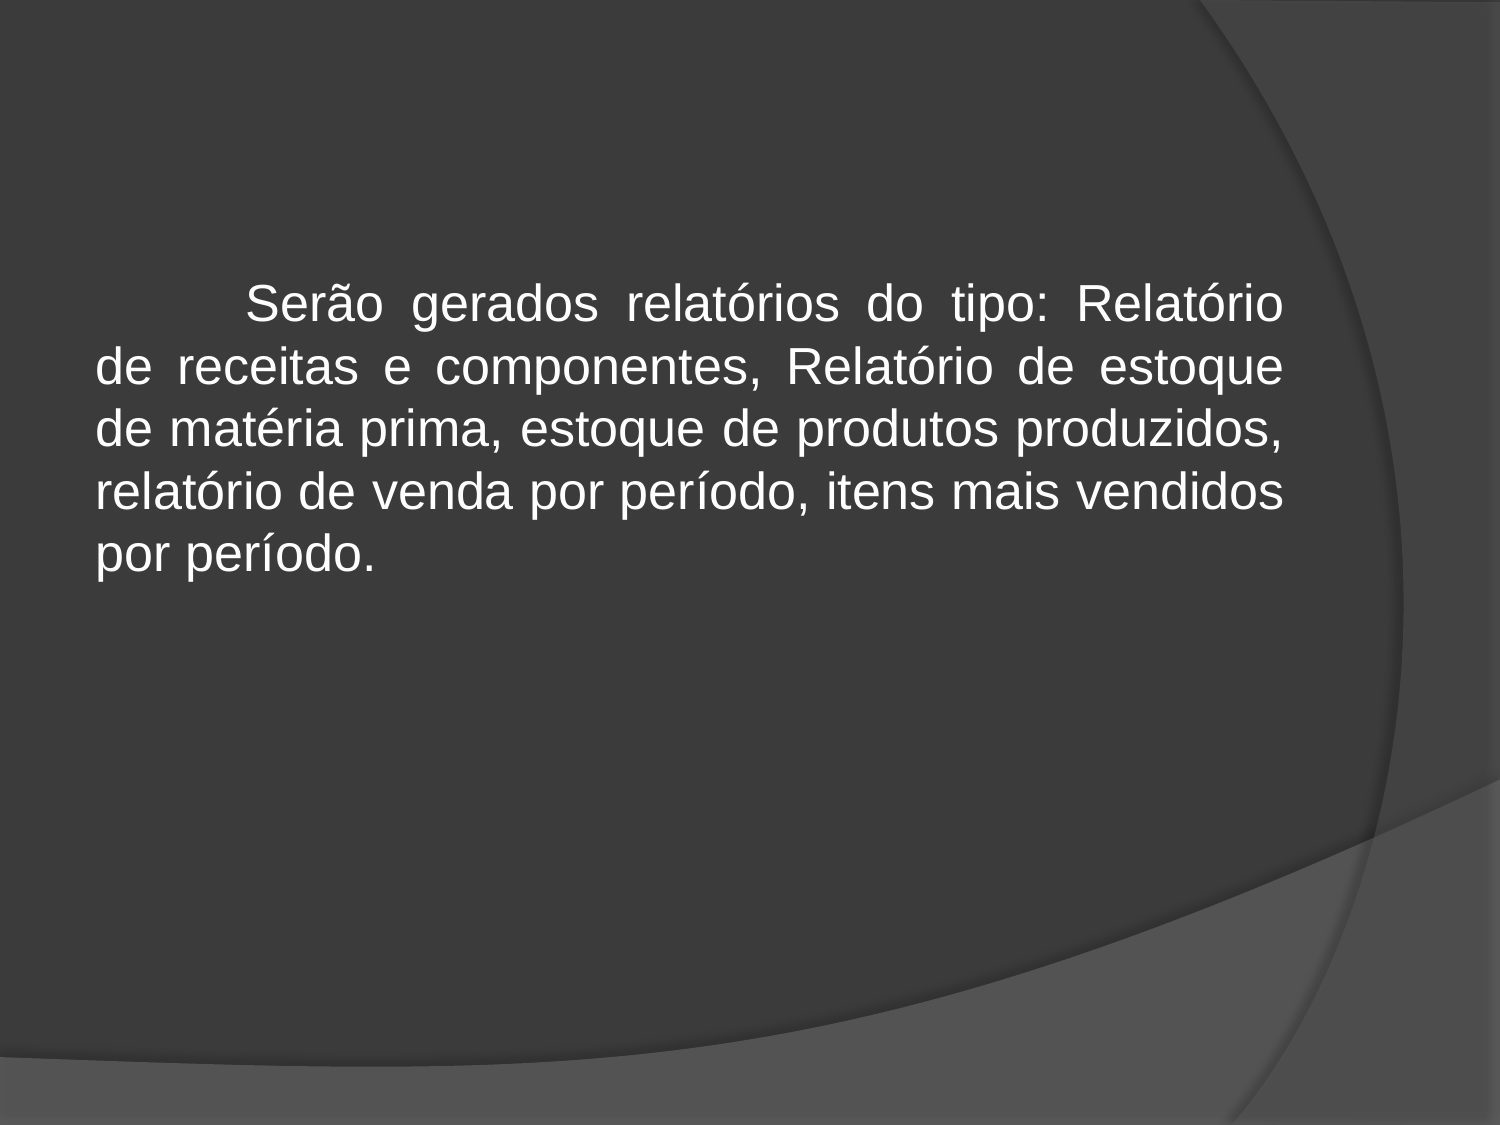

Serão gerados relatórios do tipo: Relatório de receitas e componentes, Relatório de estoque de matéria prima, estoque de produtos produzidos, relatório de venda por período, itens mais vendidos por período.